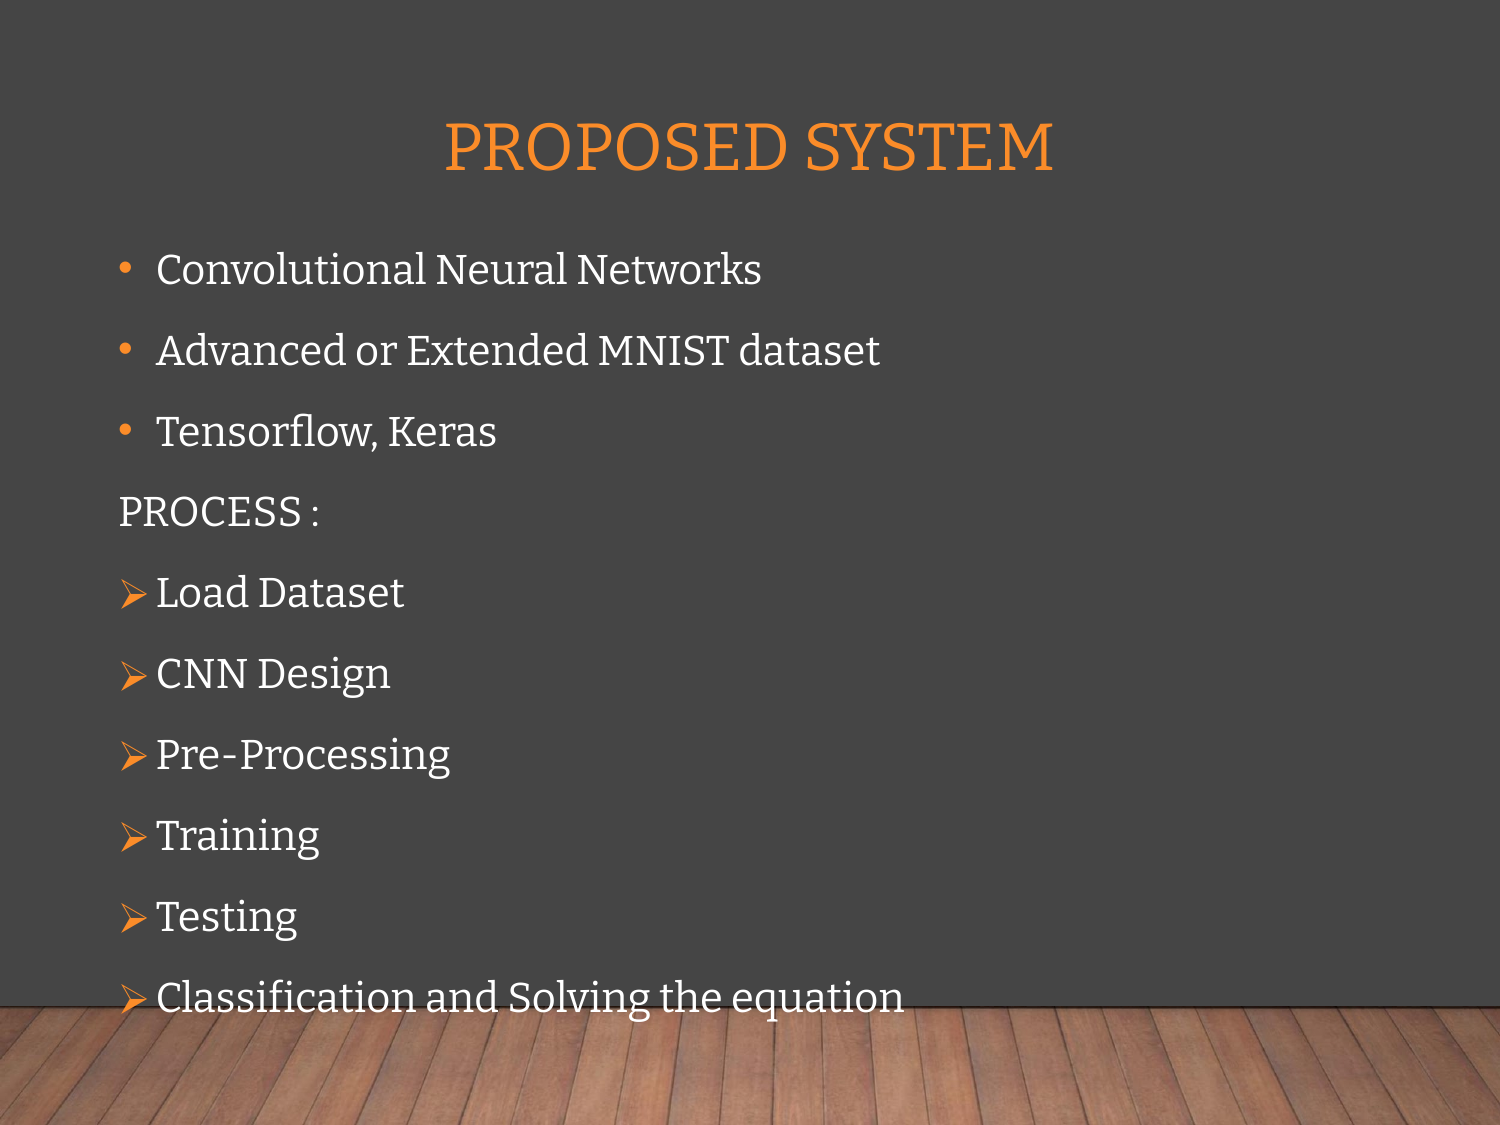

# PROPOSED SYSTEM
Convolutional Neural Networks
Advanced or Extended MNIST dataset
Tensorflow, Keras
PROCESS :
Load Dataset
CNN Design
Pre-Processing
Training
Testing
Classification and Solving the equation